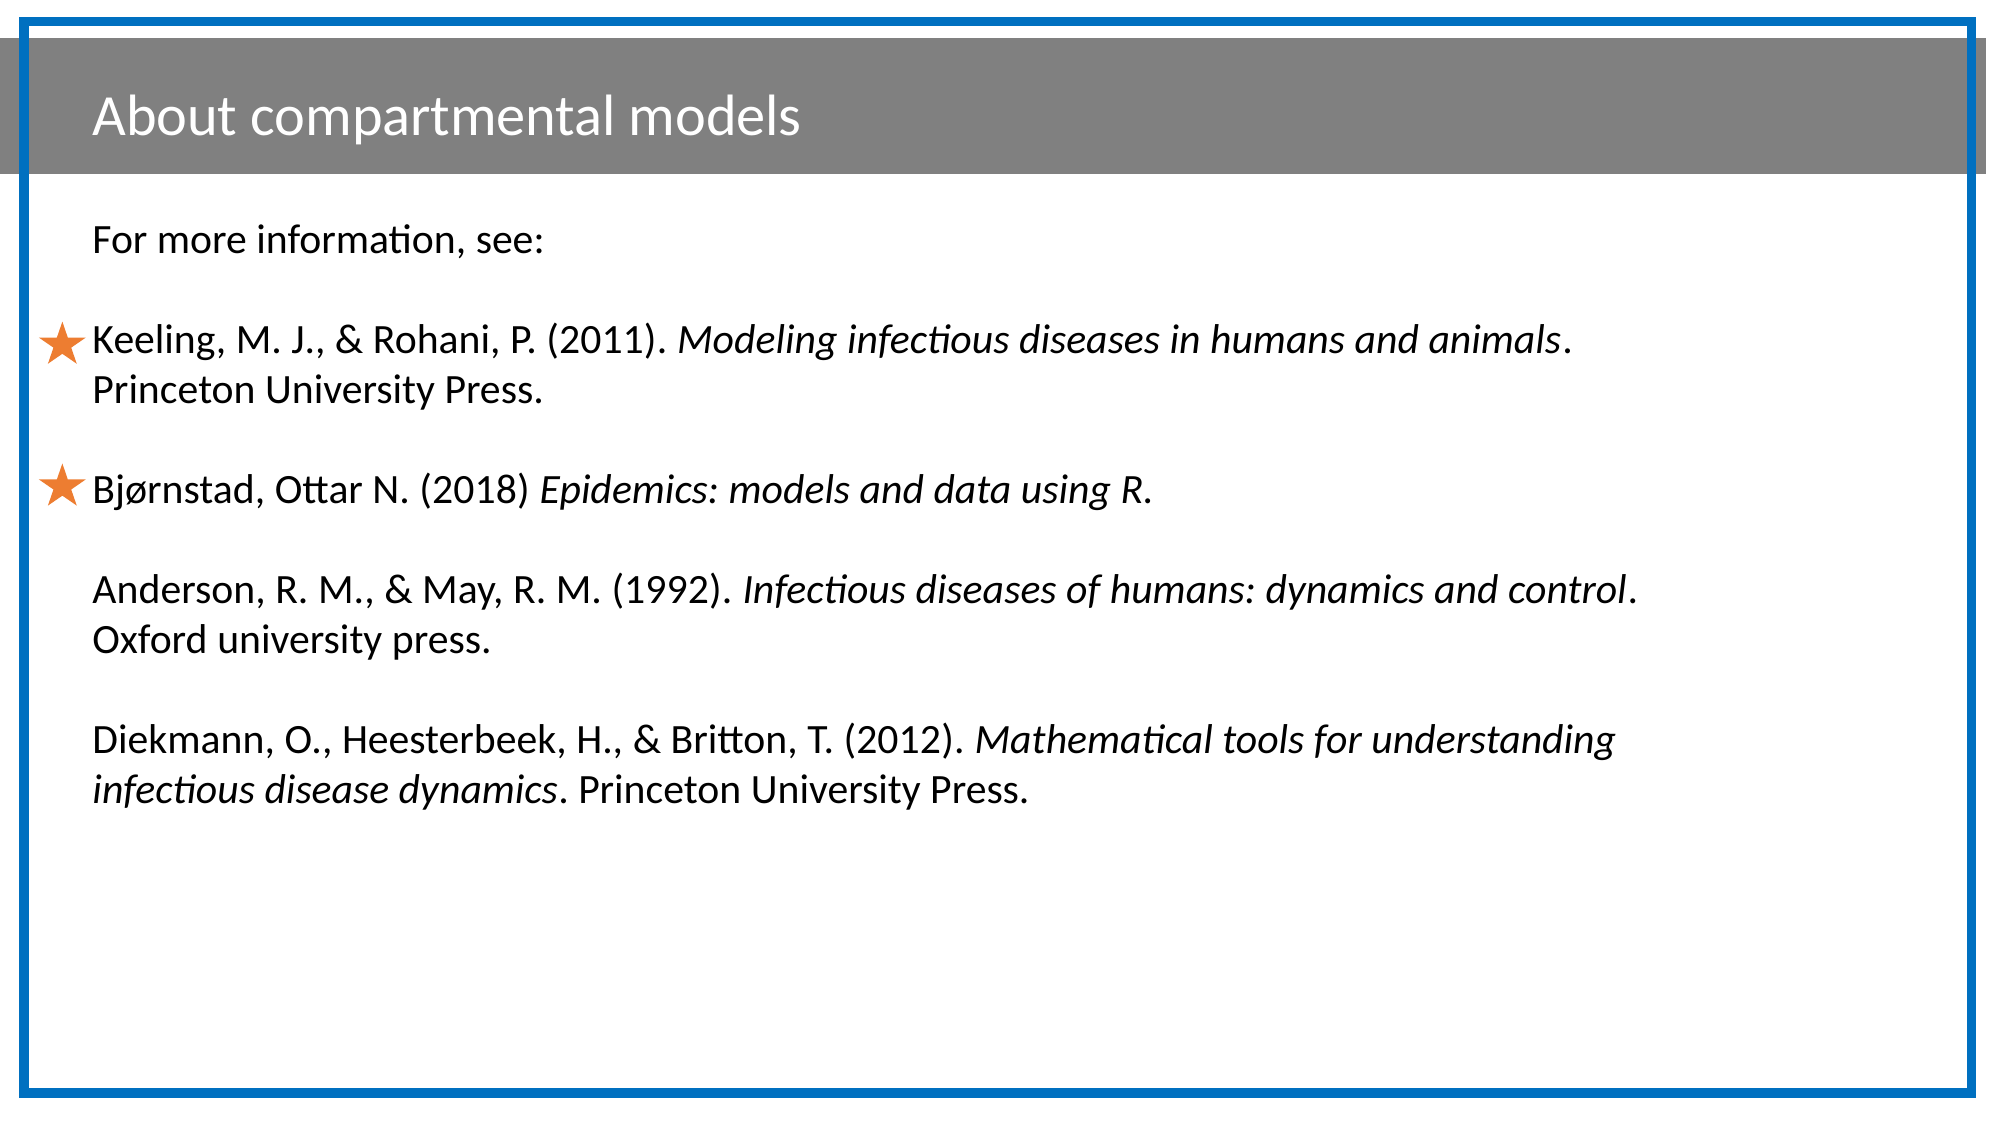

About compartmental models
For more information, see:

Keeling, M. J., & Rohani, P. (2011). Modeling infectious diseases in humans and animals. Princeton University Press.

Bjørnstad, Ottar N. (2018) Epidemics: models and data using R.

Anderson, R. M., & May, R. M. (1992). Infectious diseases of humans: dynamics and control. Oxford university press.

Diekmann, O., Heesterbeek, H., & Britton, T. (2012). Mathematical tools for understanding infectious disease dynamics. Princeton University Press.